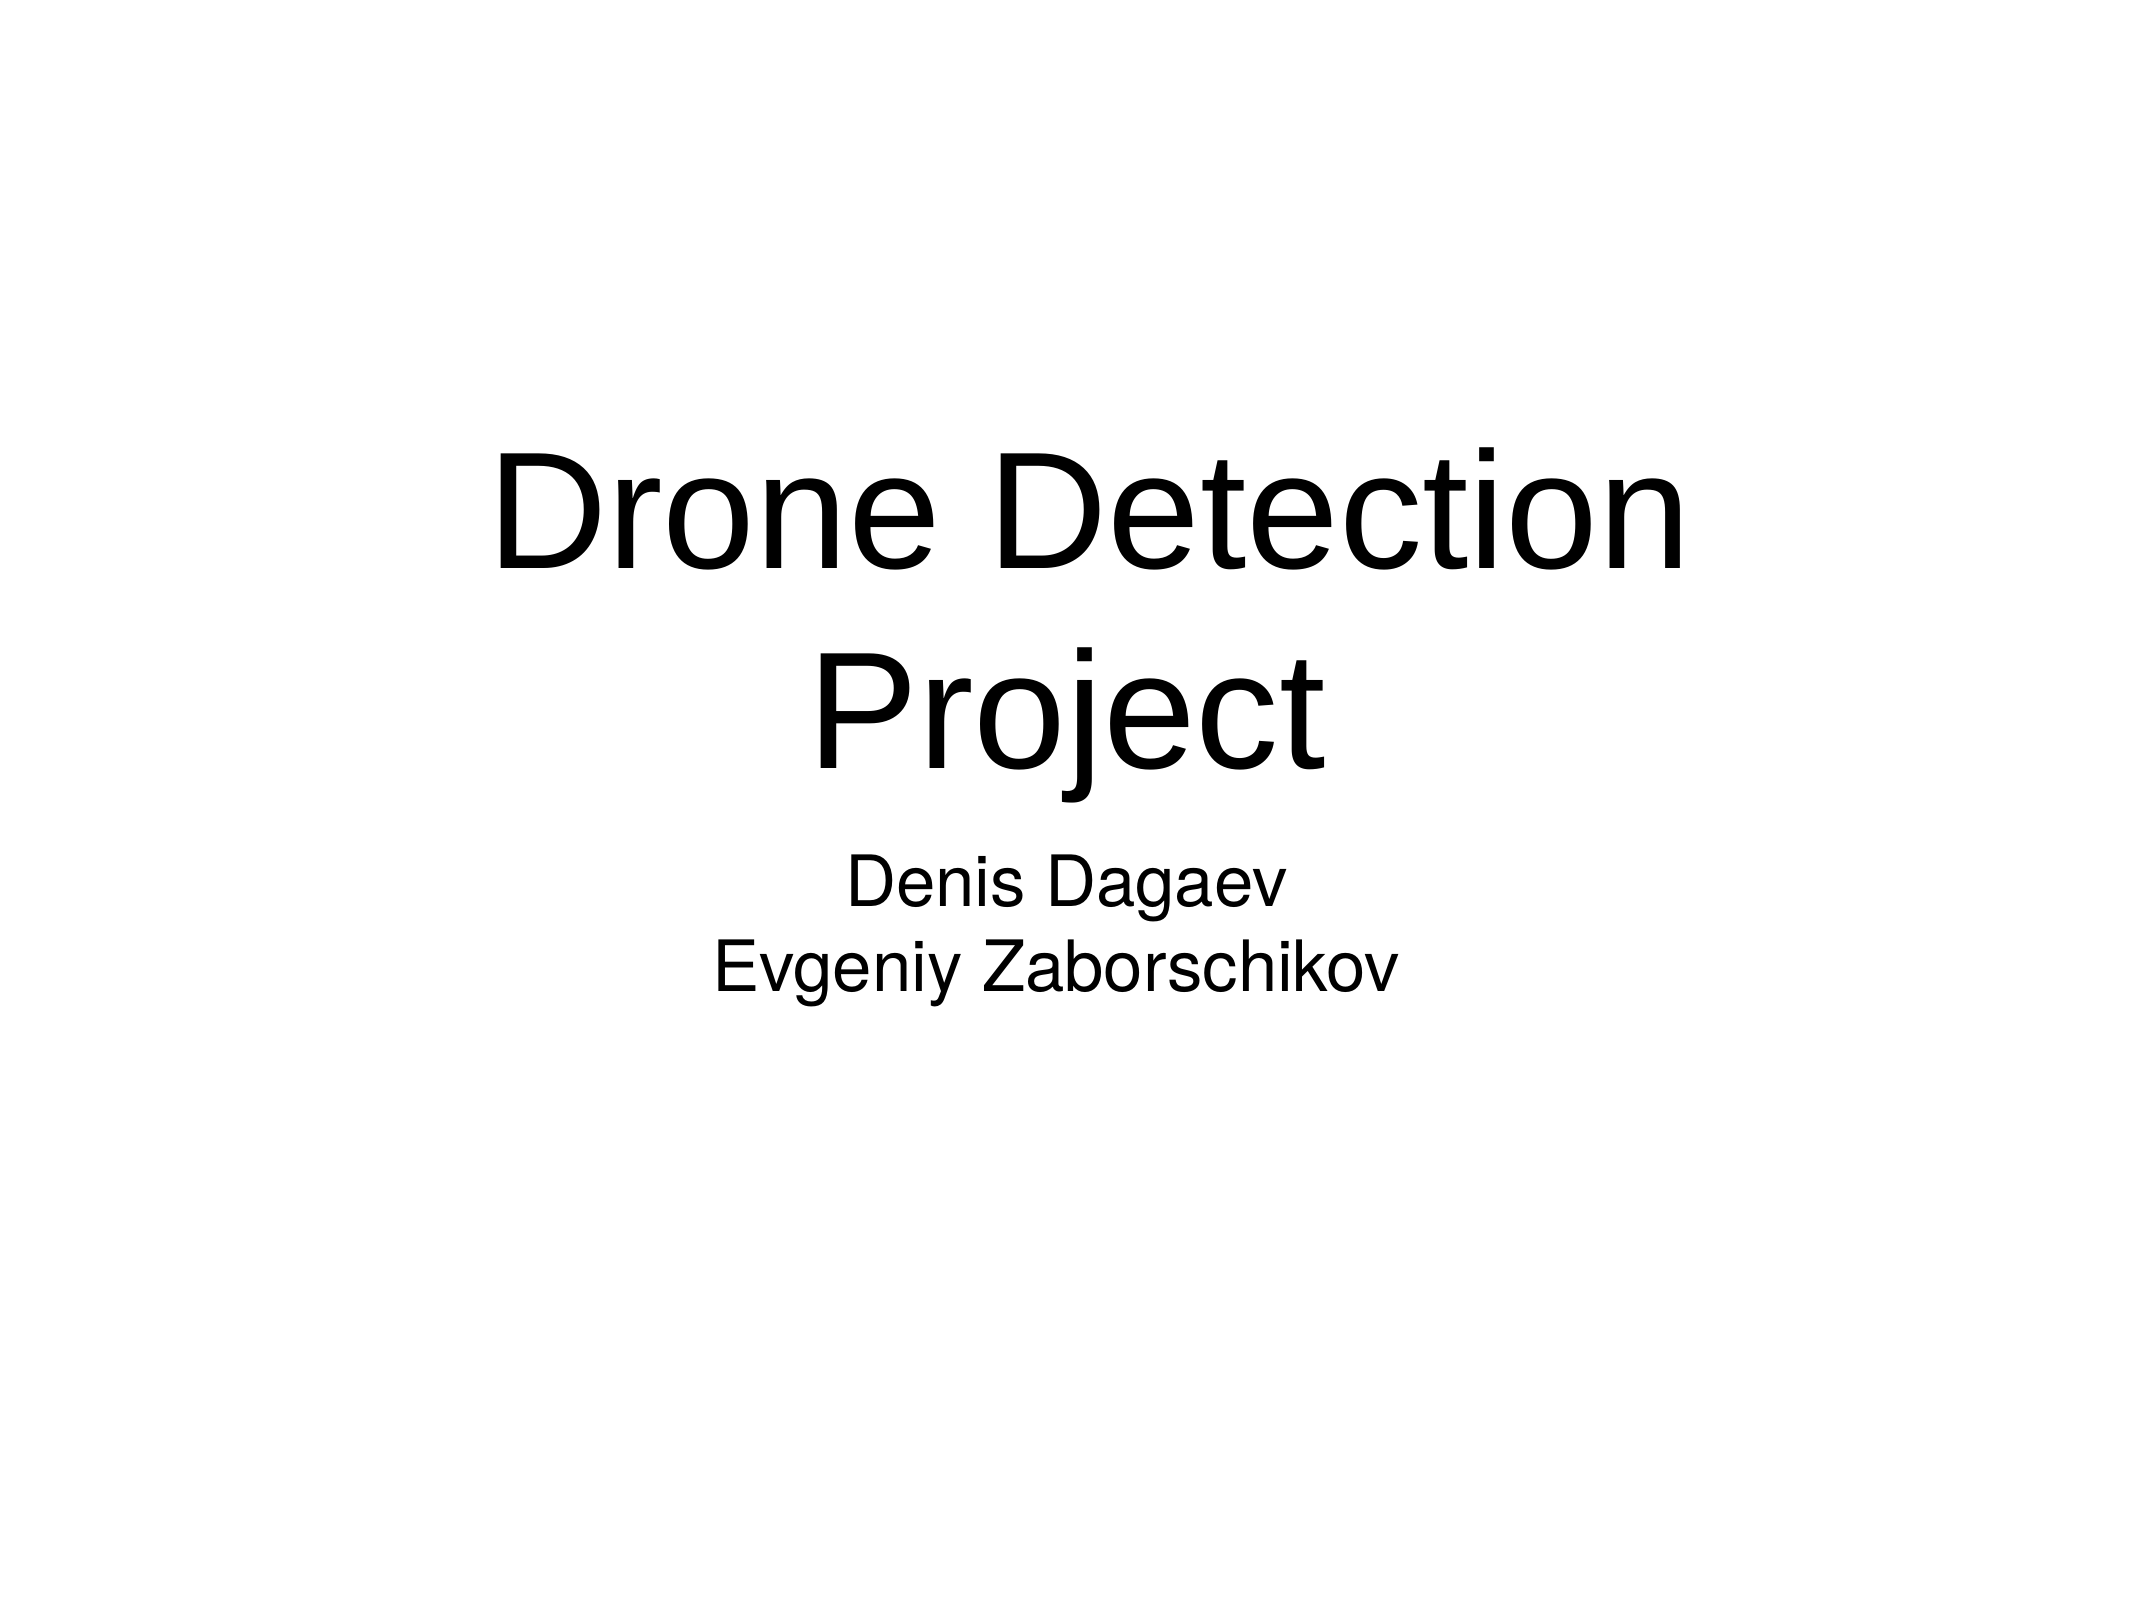

# Drone Detection Project
Denis Dagaev
Evgeniy Zaborschikov